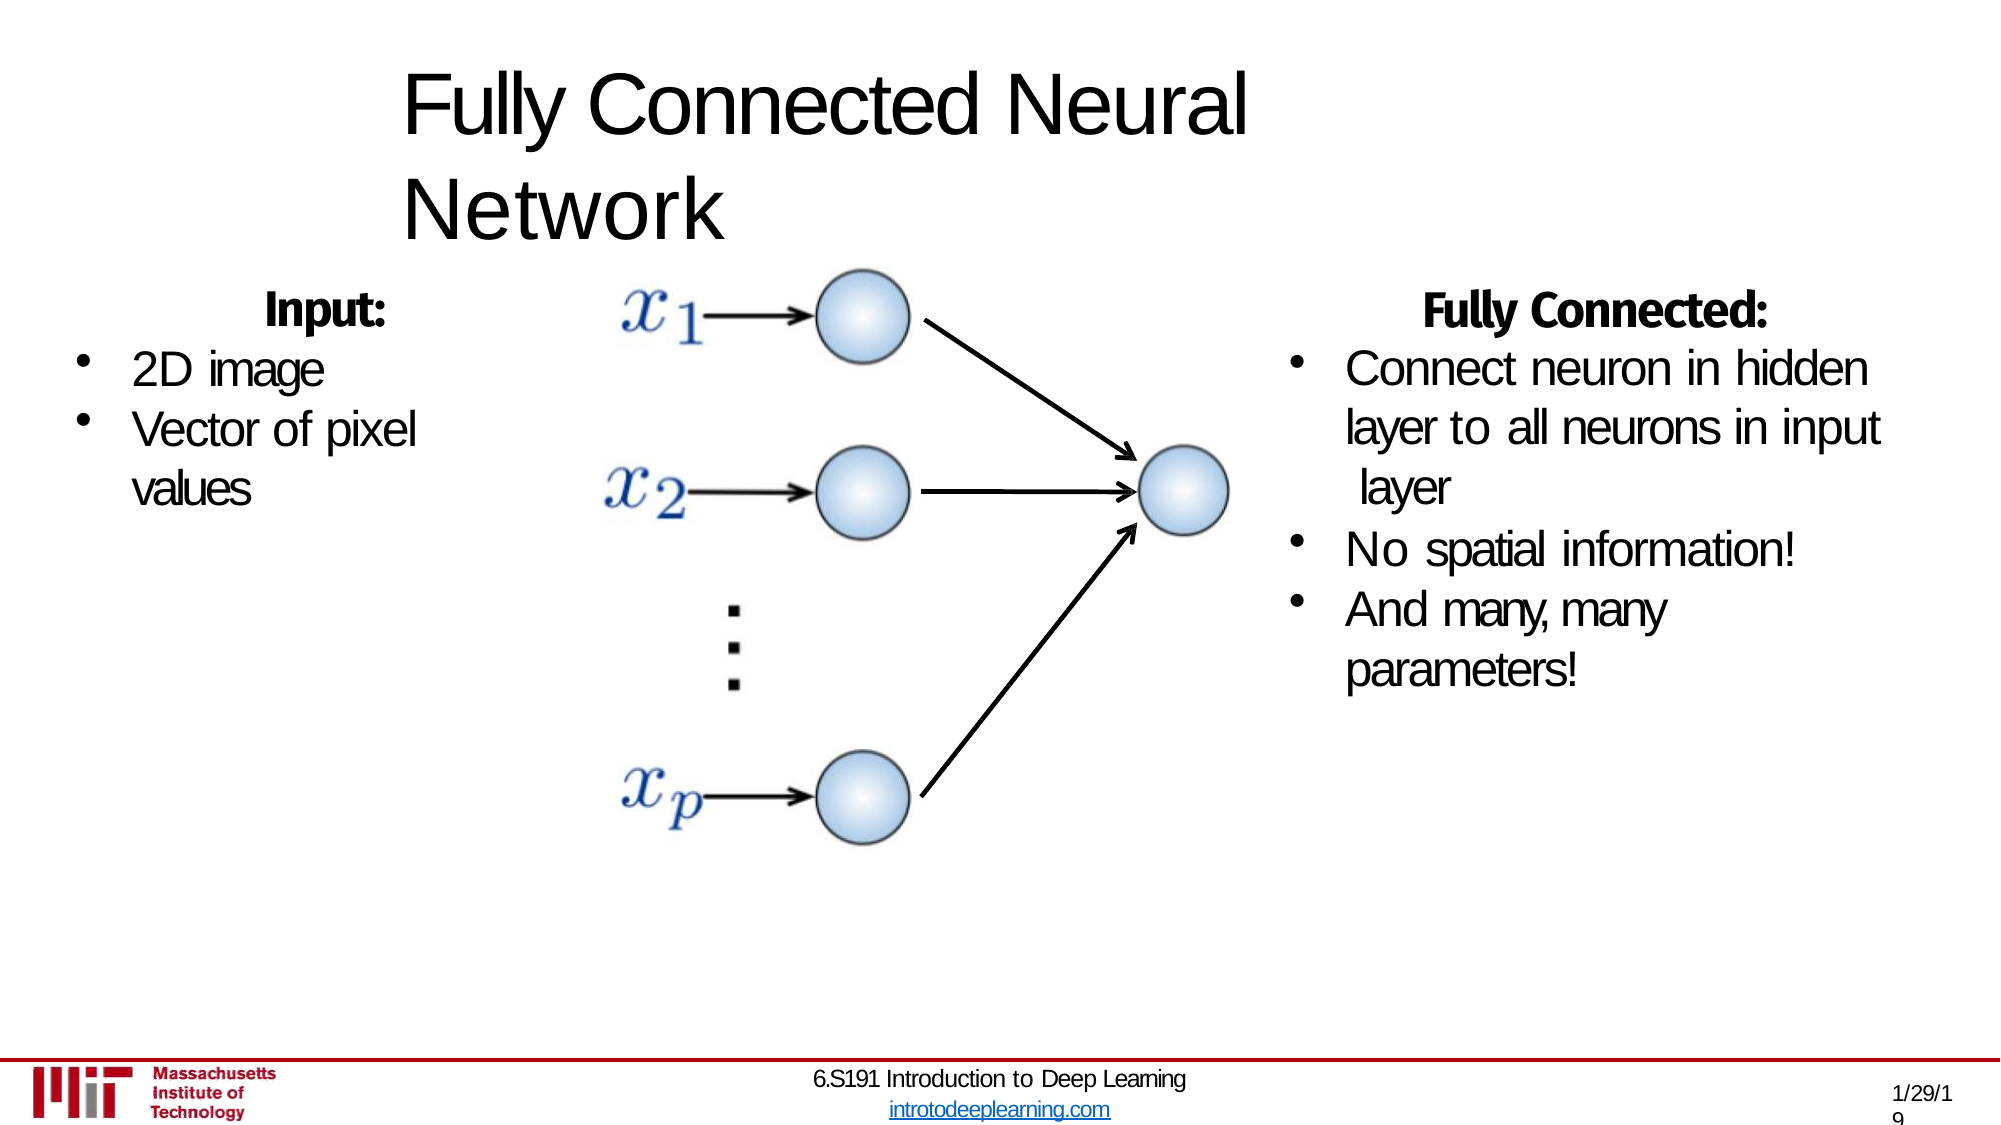

# Fully Connected Neural Network

Input:
2D image
Vector of pixel values
Fully Connected:
Connect neuron in hidden  layer to all neurons in input  layer
No spatial information!
And many, many parameters!

6.S191 Introduction to Deep Learning
introtodeeplearning.com
1/29/19